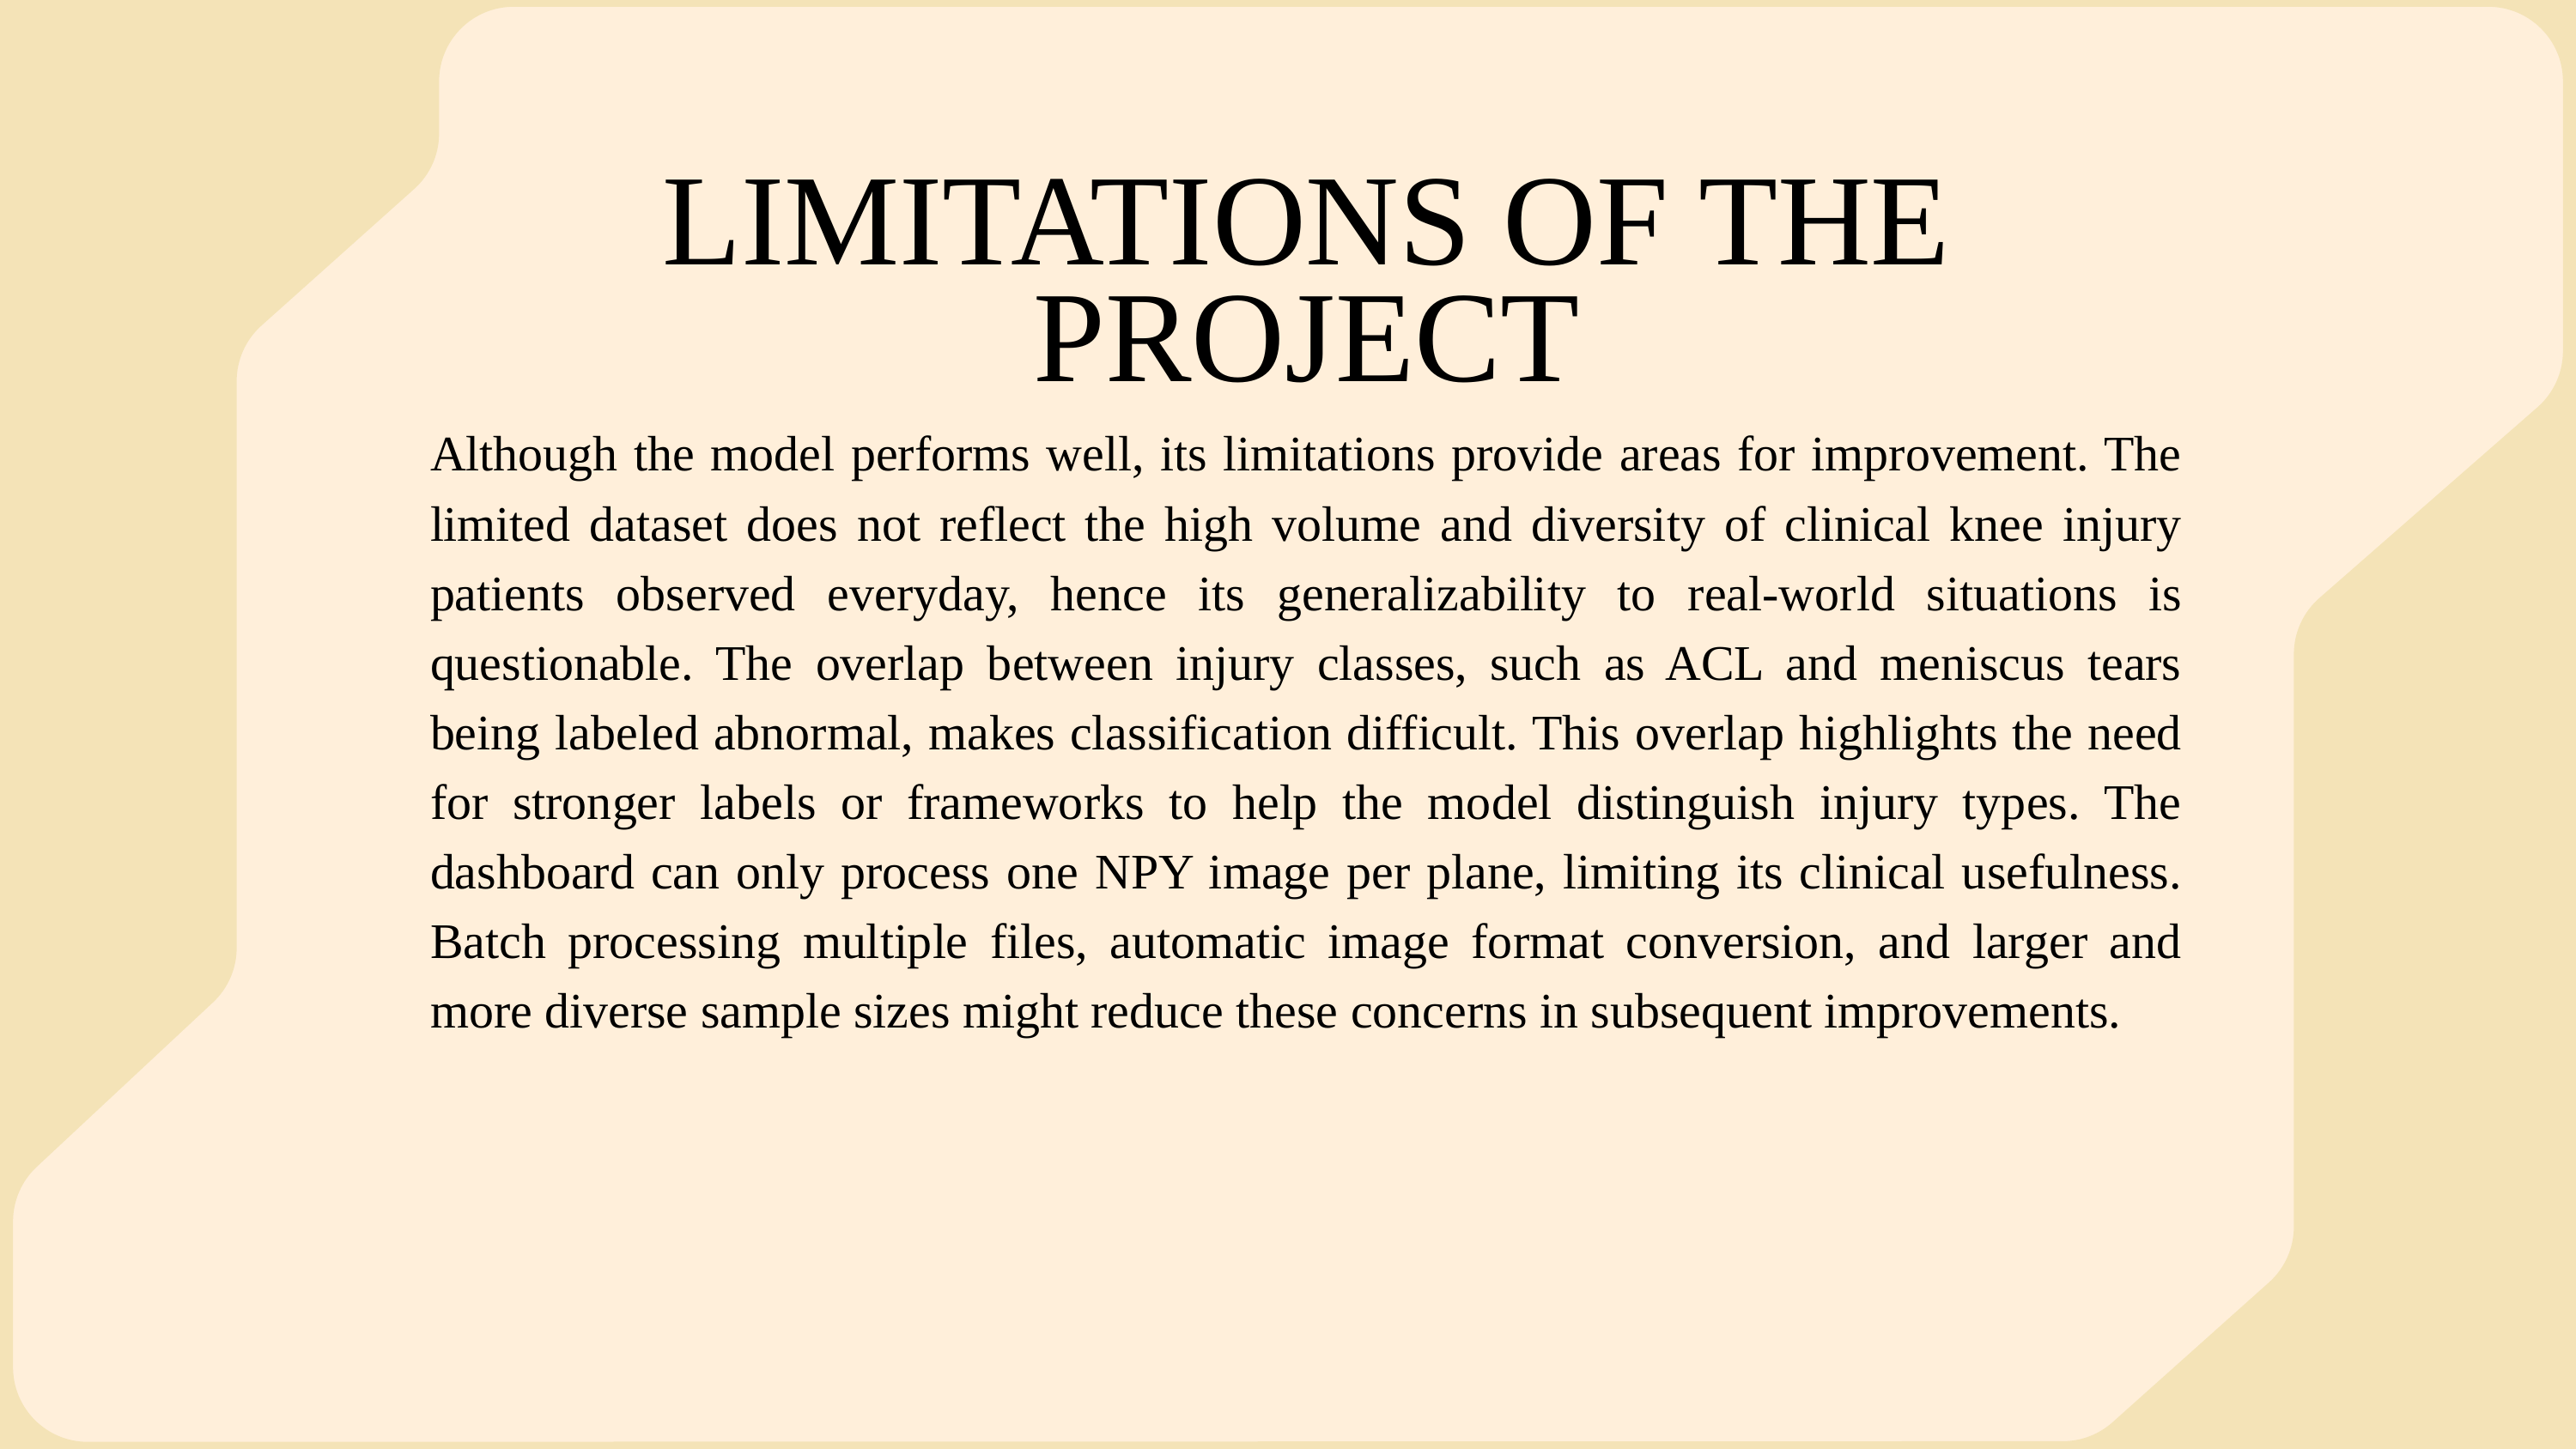

LIMITATIONS OF THE PROJECT
Although the model performs well, its limitations provide areas for improvement. The limited dataset does not reflect the high volume and diversity of clinical knee injury patients observed everyday, hence its generalizability to real-world situations is questionable. The overlap between injury classes, such as ACL and meniscus tears being labeled abnormal, makes classification difficult. This overlap highlights the need for stronger labels or frameworks to help the model distinguish injury types. The dashboard can only process one NPY image per plane, limiting its clinical usefulness. Batch processing multiple files, automatic image format conversion, and larger and more diverse sample sizes might reduce these concerns in subsequent improvements.